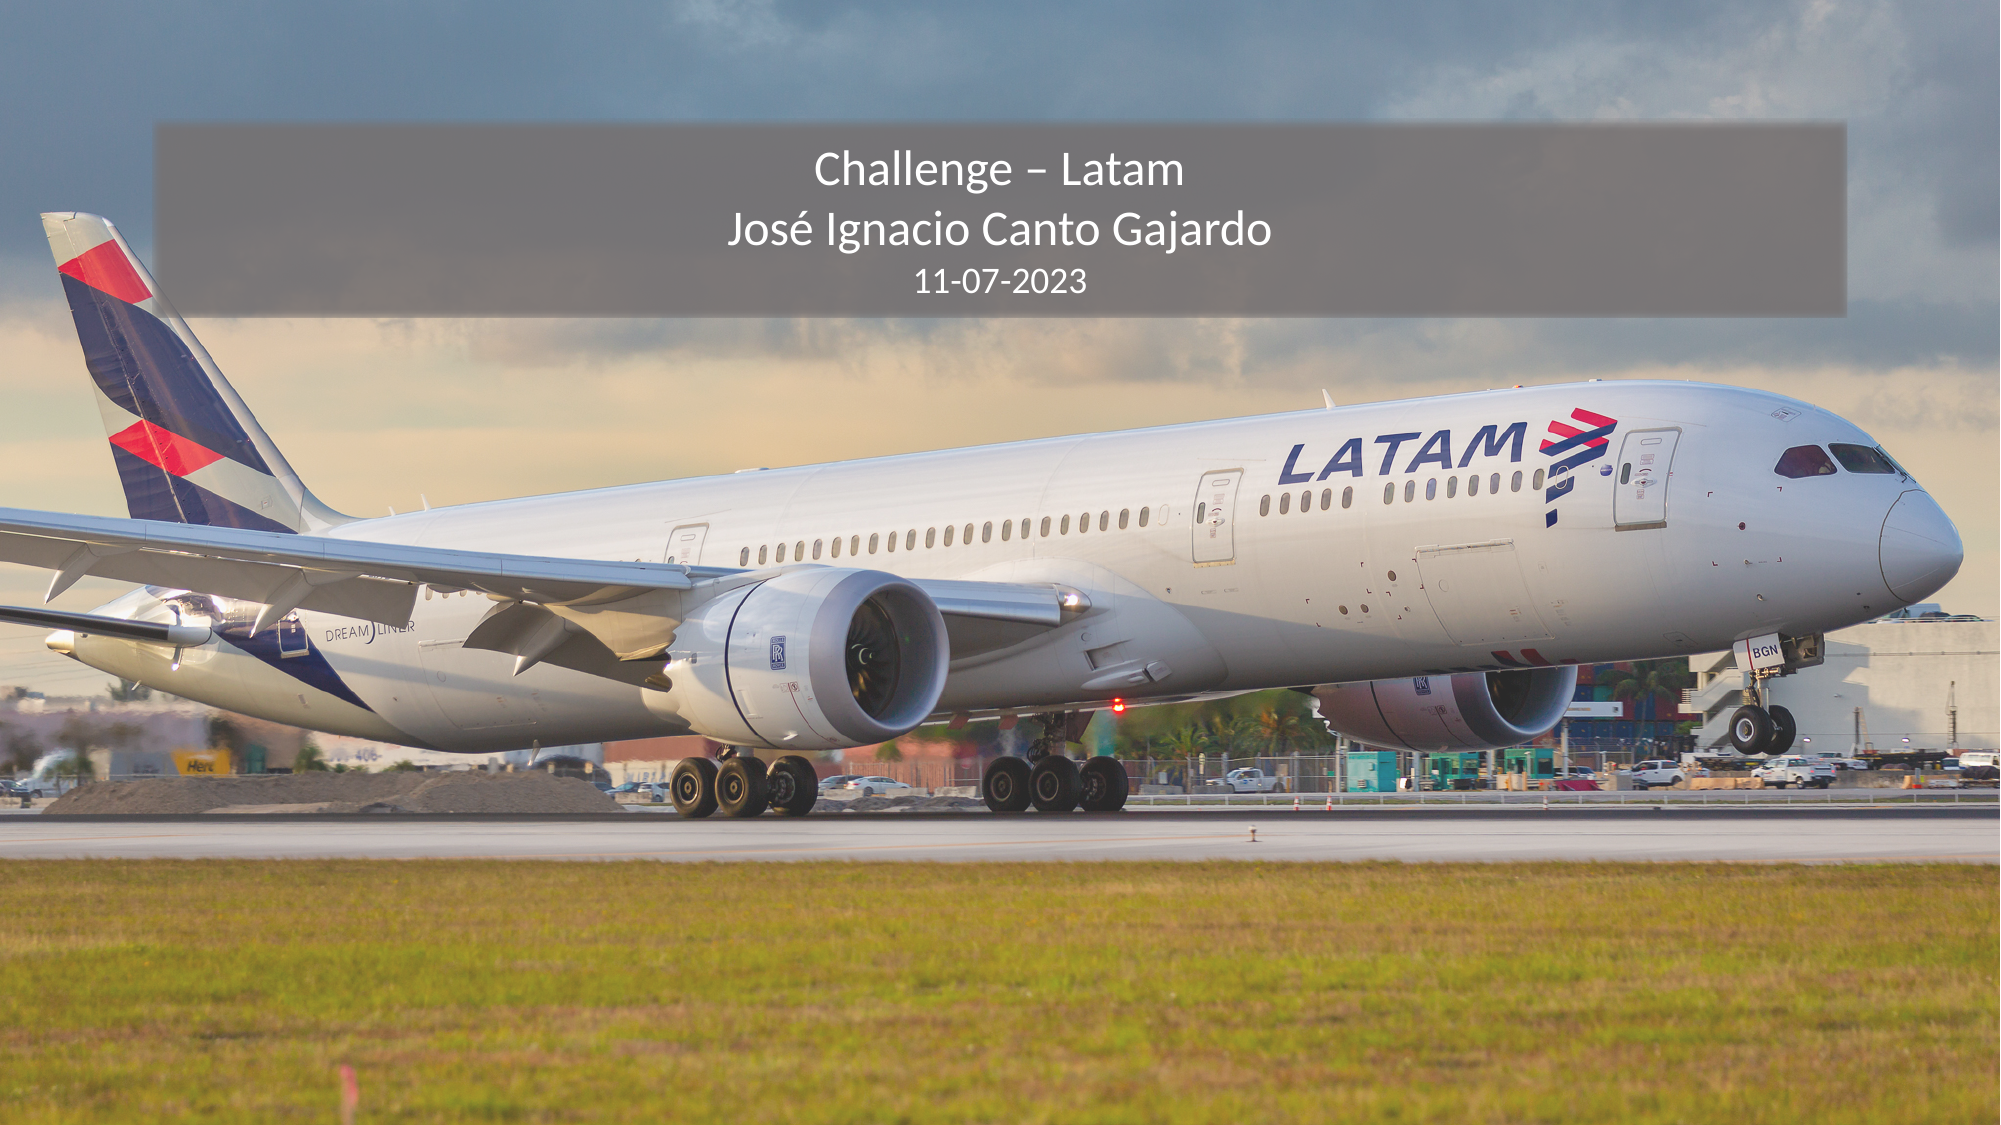

Challenge – Latam
José Ignacio Canto Gajardo
11-07-2023